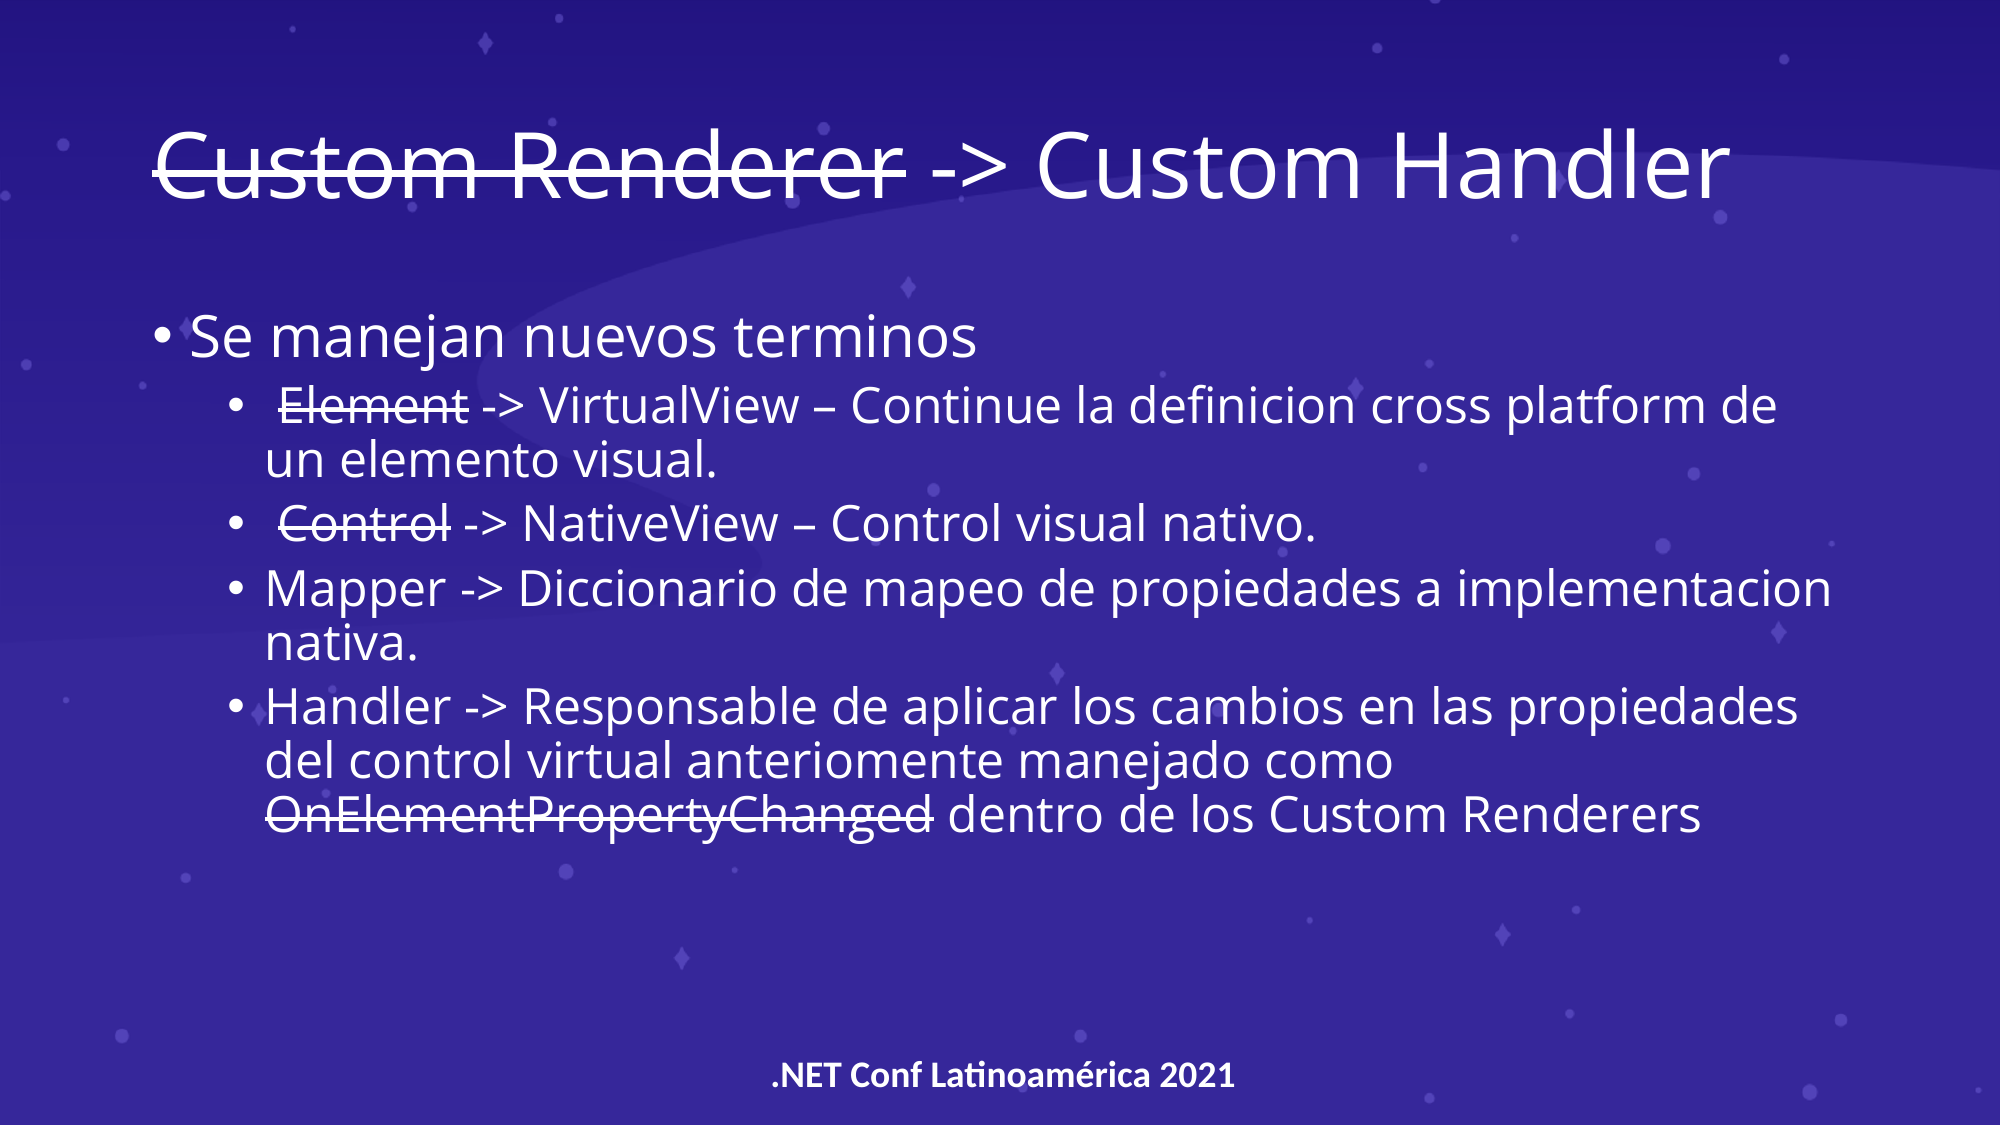

# Custom Renderer -> Custom Handler
Se manejan nuevos terminos
 Element -> VirtualView – Continue la definicion cross platform de un elemento visual.
 Control -> NativeView – Control visual nativo.
Mapper -> Diccionario de mapeo de propiedades a implementacion nativa.
Handler -> Responsable de aplicar los cambios en las propiedades del control virtual anteriomente manejado como OnElementPropertyChanged dentro de los Custom Renderers